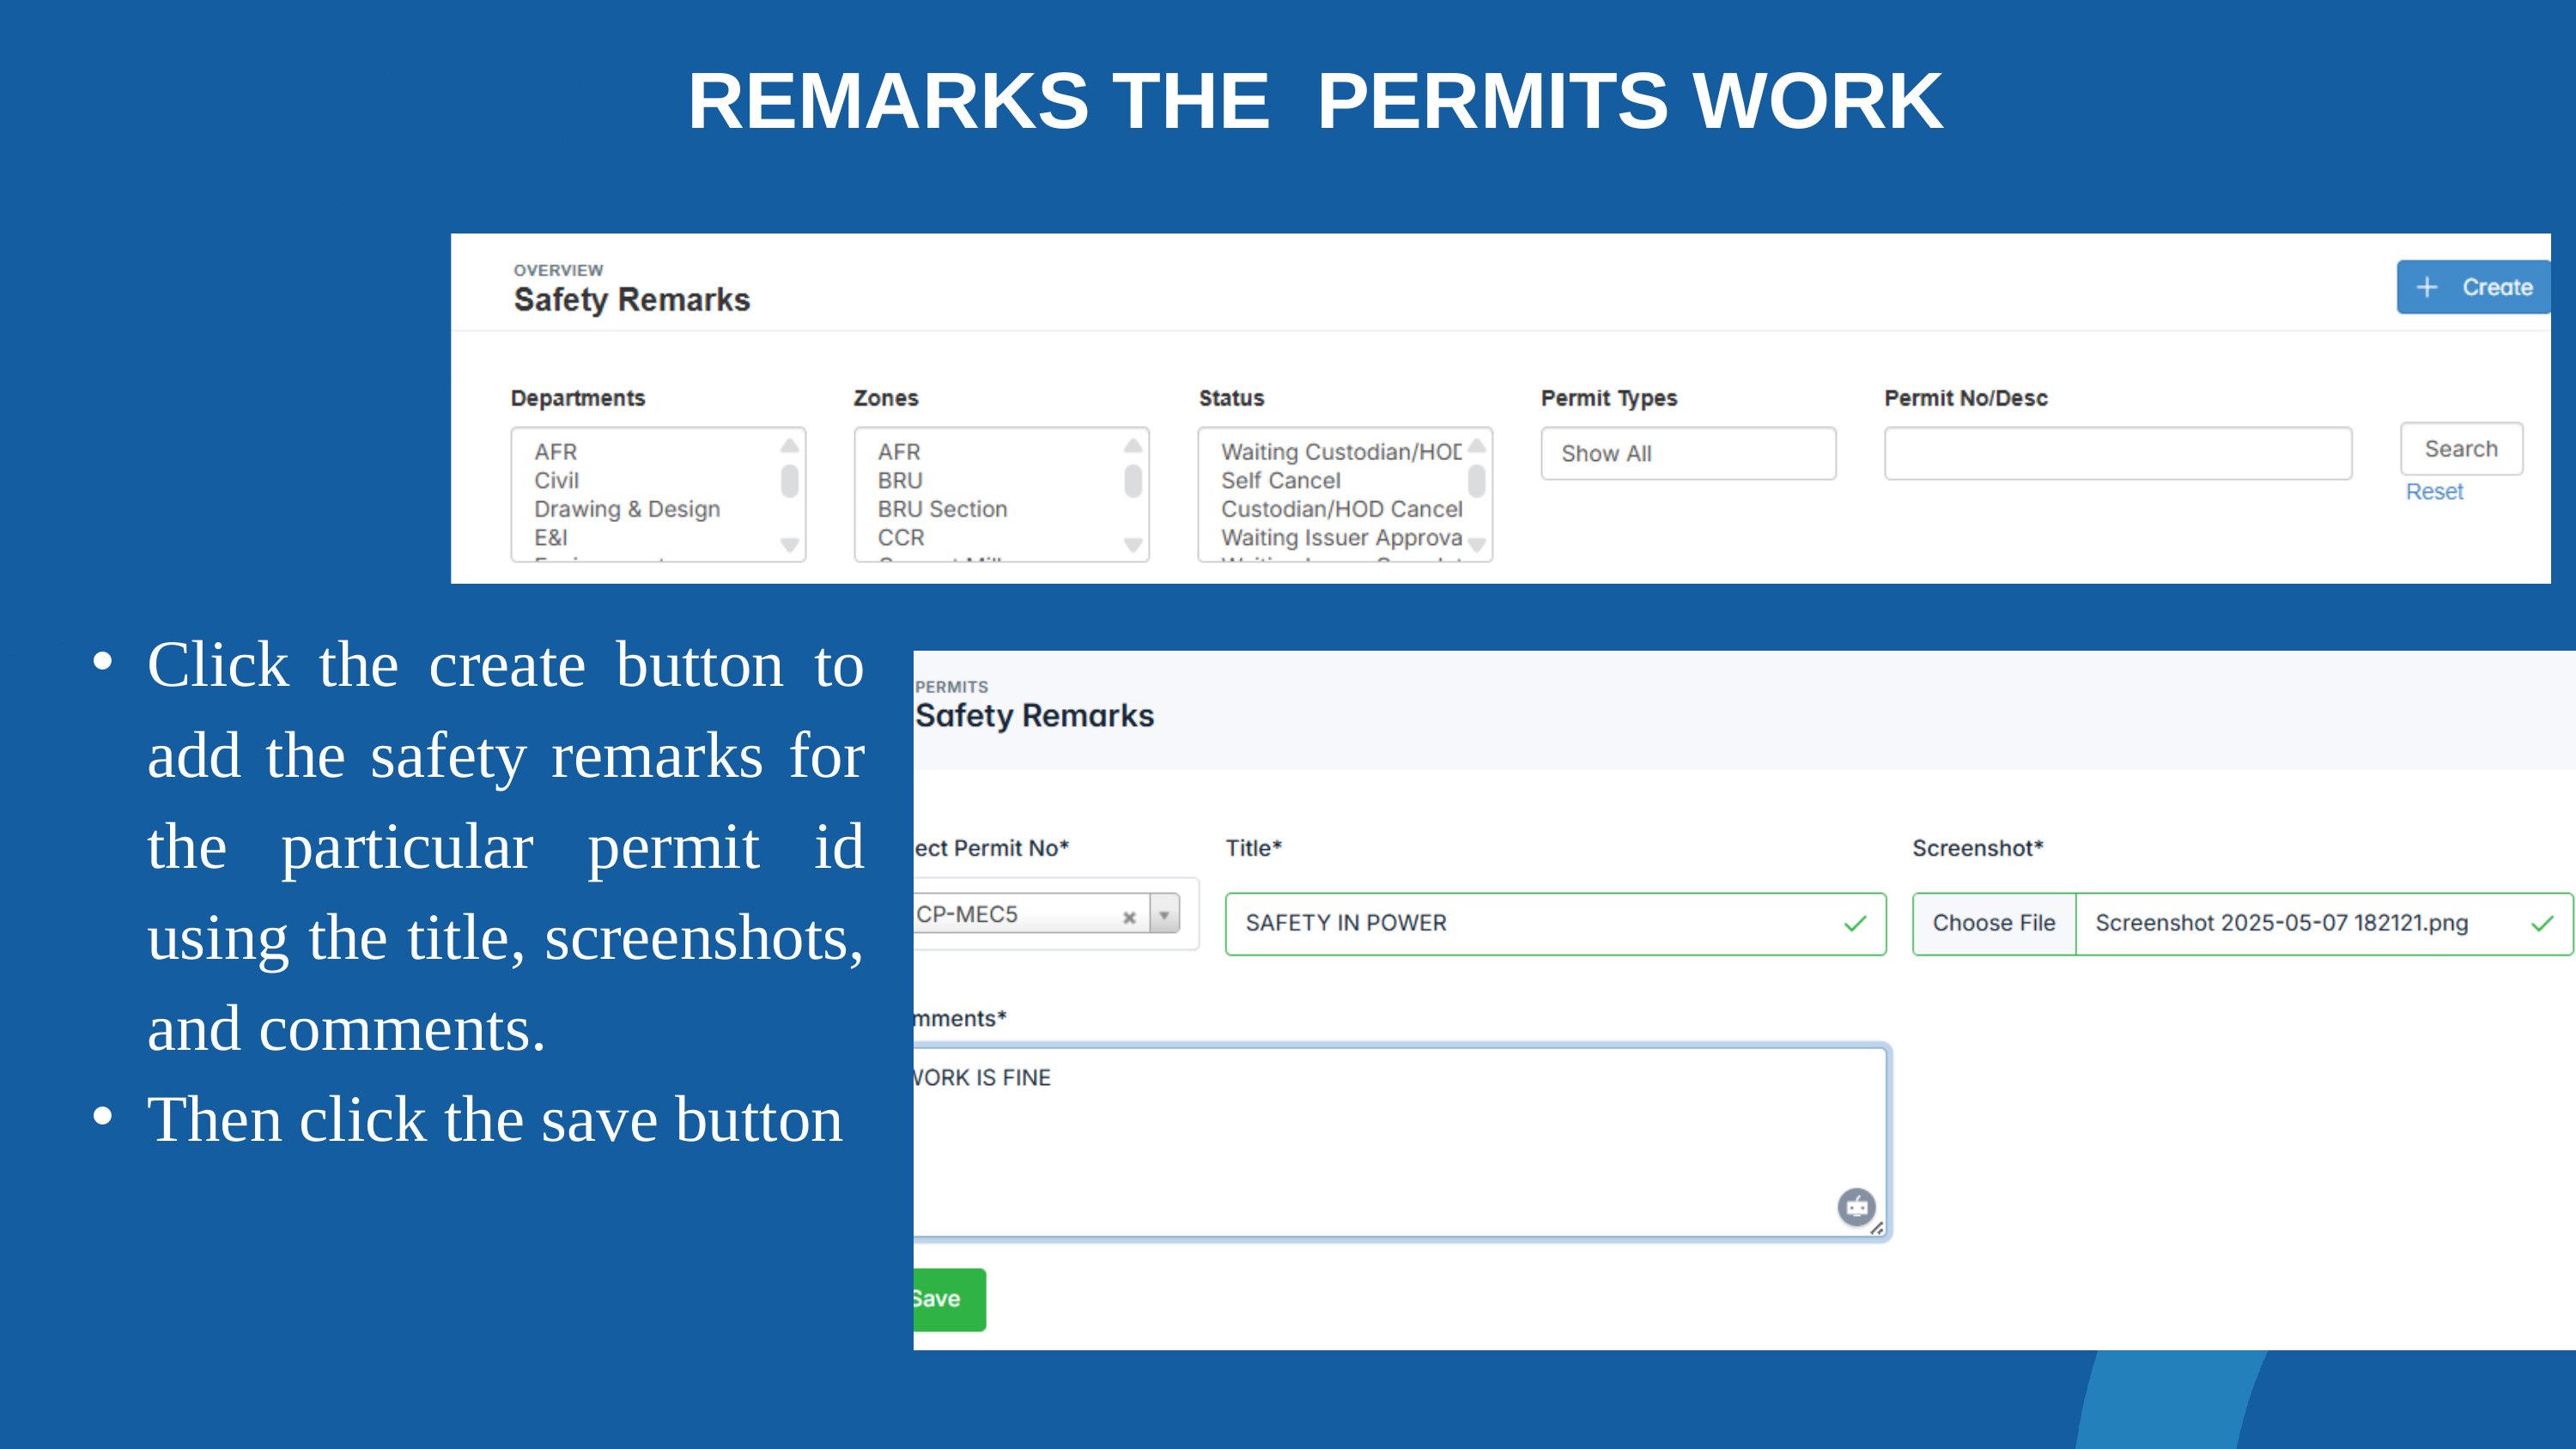

REMARKS THE  PERMITS WORK

Click the create button to add the safety remarks for the particular permit id using the title, screenshots, and comments.
Then click the save button